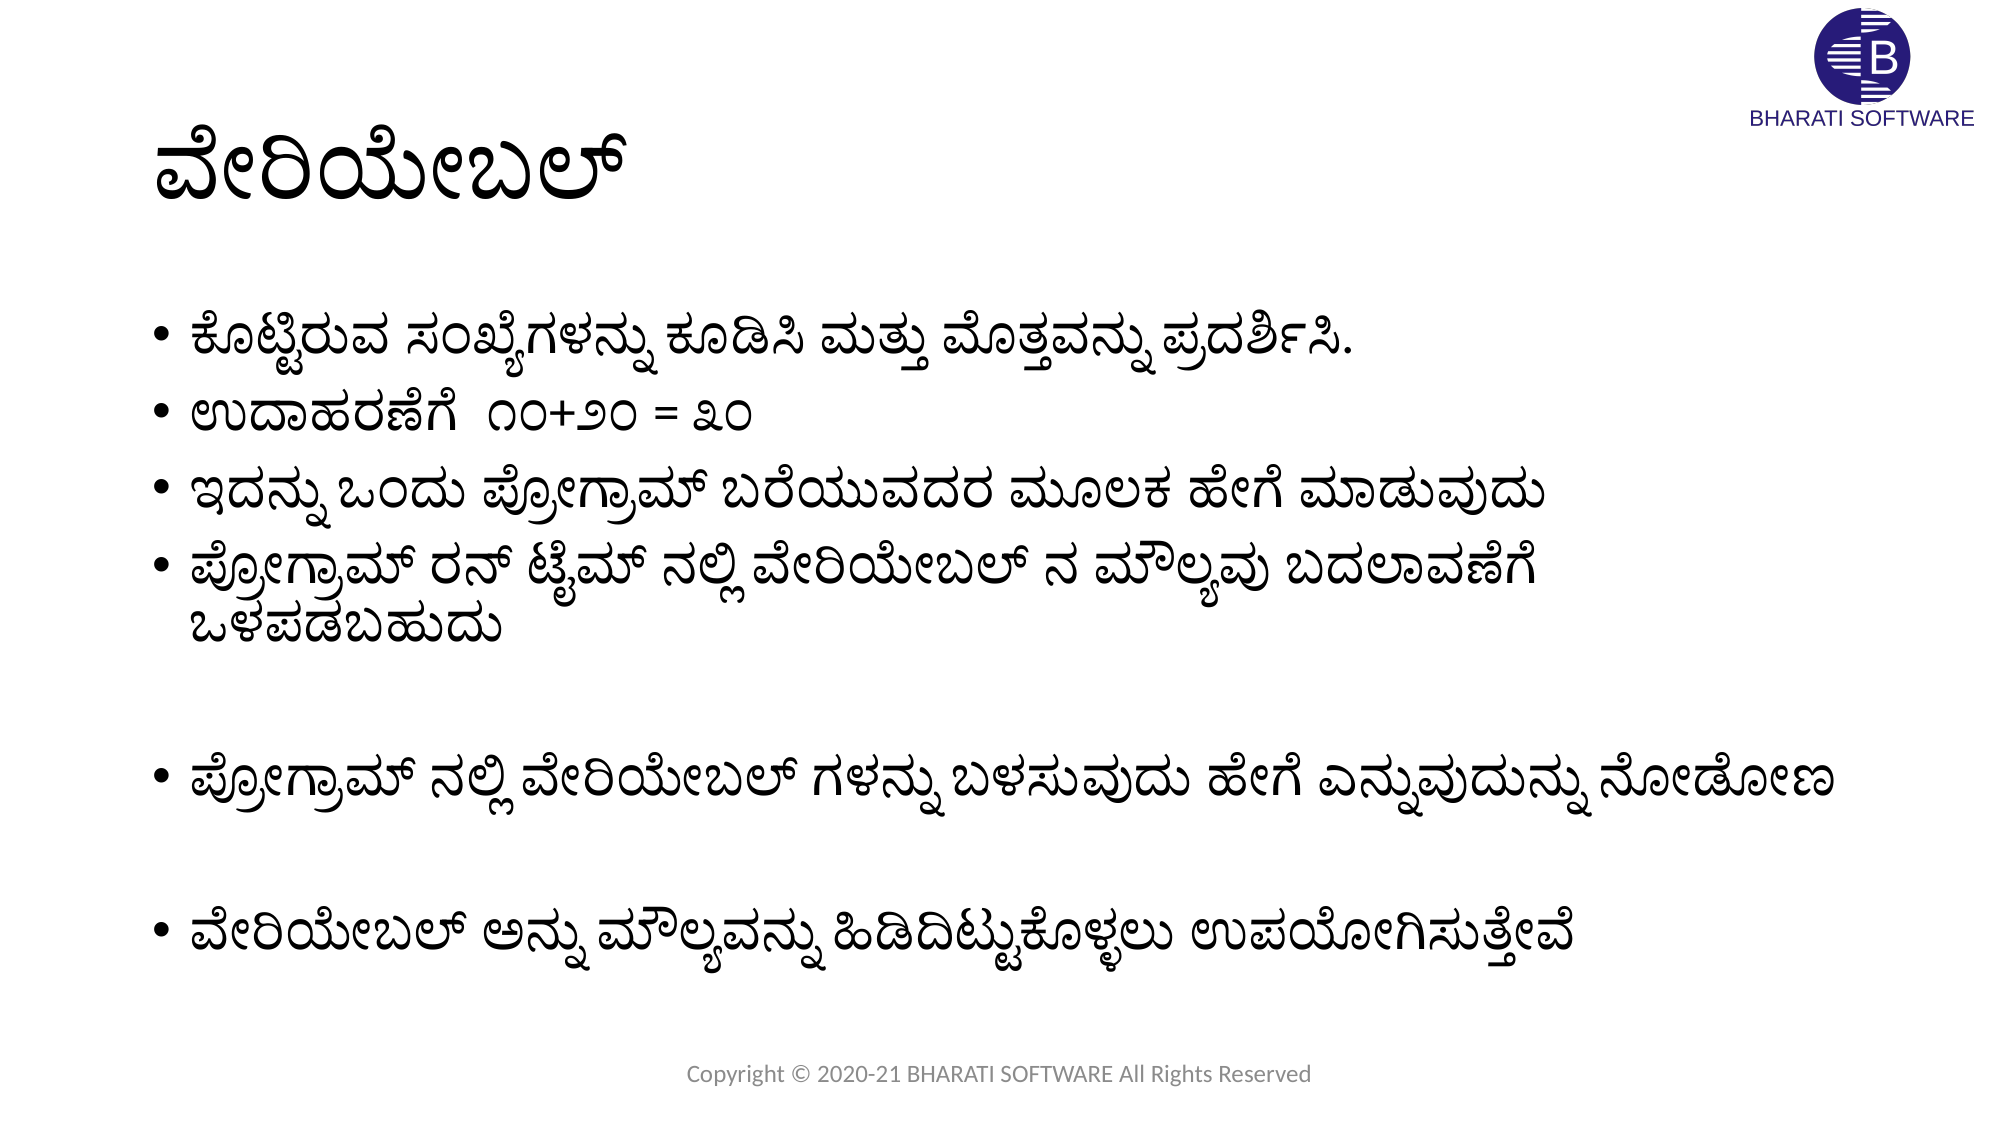

# ವೇರಿಯೇಬಲ್
ಕೊಟ್ಟಿರುವ ಸಂಖ್ಯೆಗಳನ್ನು ಕೂಡಿಸಿ ಮತ್ತು ಮೊತ್ತವನ್ನು ಪ್ರದರ್ಶಿಸಿ.
ಉದಾಹರಣೆಗೆ  ೧೦+೨೦ = ೩೦
ಇದನ್ನು ಒಂದು ಪ್ರೋಗ್ರಾಮ್ ಬರೆಯುವದರ ಮೂಲಕ ಹೇಗೆ ಮಾಡುವುದು
ಪ್ರೋಗ್ರಾಮ್ ರನ್ ಟೈಮ್ ನಲ್ಲಿ ವೇರಿಯೇಬಲ್ ನ ಮೌಲ್ಯವು ಬದಲಾವಣೆಗೆ ಒಳಪಡಬಹುದು

ಪ್ರೋಗ್ರಾಮ್ ನಲ್ಲಿ ವೇರಿಯೇಬಲ್ ಗಳನ್ನು ಬಳಸುವುದು ಹೇಗೆ ಎನ್ನುವುದುನ್ನು ನೋಡೋಣ

ವೇರಿಯೇಬಲ್ ಅನ್ನು ಮೌಲ್ಯವನ್ನು ಹಿಡಿದಿಟ್ಟುಕೊಳ್ಳಲು ಉಪಯೋಗಿಸುತ್ತೇವೆ
Copyright © 2020-21 BHARATI SOFTWARE All Rights Reserved